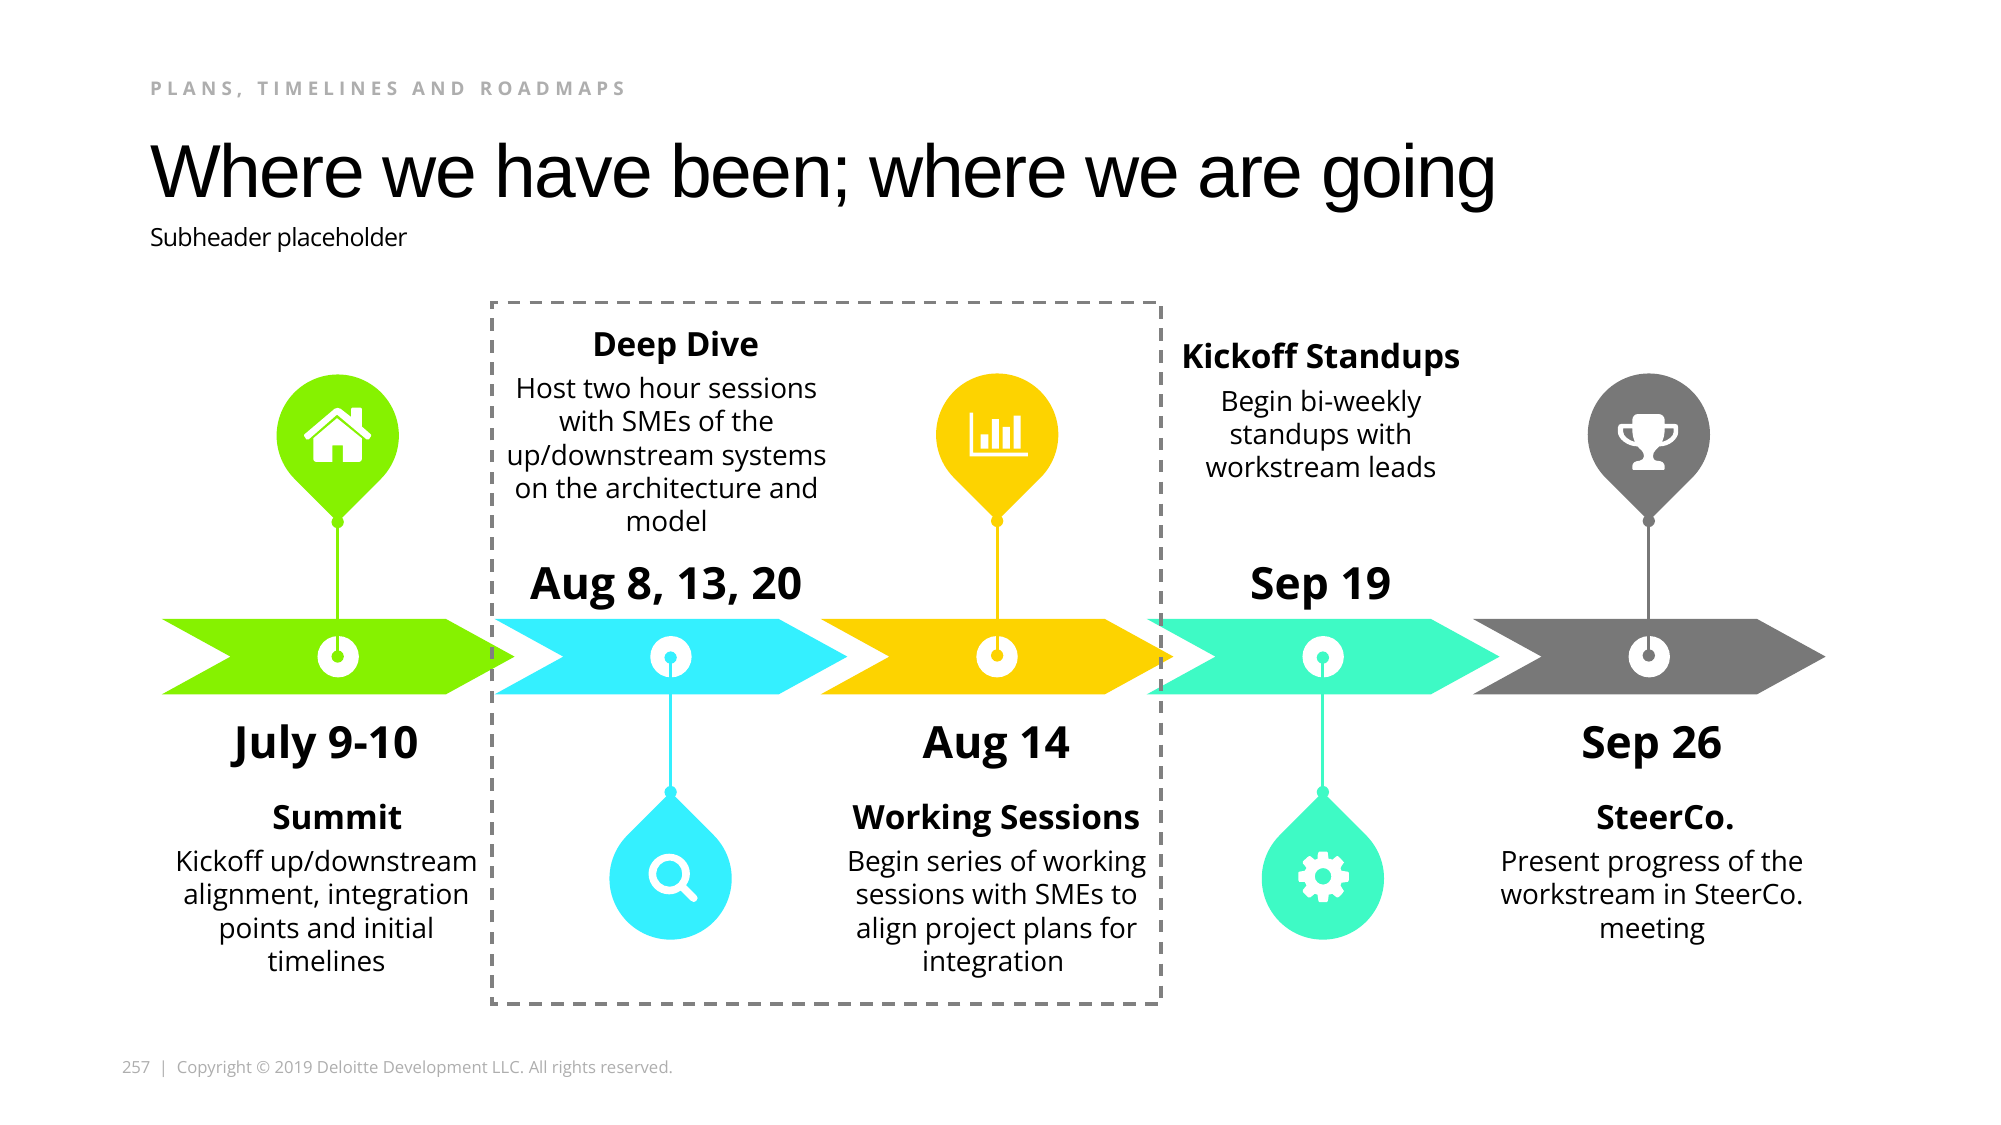

Plans, timelines and roadmaps
# Where we have been; where we are going
Subheader placeholder

Deep Dive
Host two hour sessions with SMEs of the up/downstream systems on the architecture and model
Kickoff Standups
Begin bi-weekly standups with workstream leads

Aug 8, 13, 20
Sep 19

July 9-10
Aug 14
Sep 26
Working Sessions
Begin series of working sessions with SMEs to align project plans for integration
SteerCo.
Present progress of the workstream in SteerCo. meeting
Summit
Kickoff up/downstream alignment, integration points and initial timelines